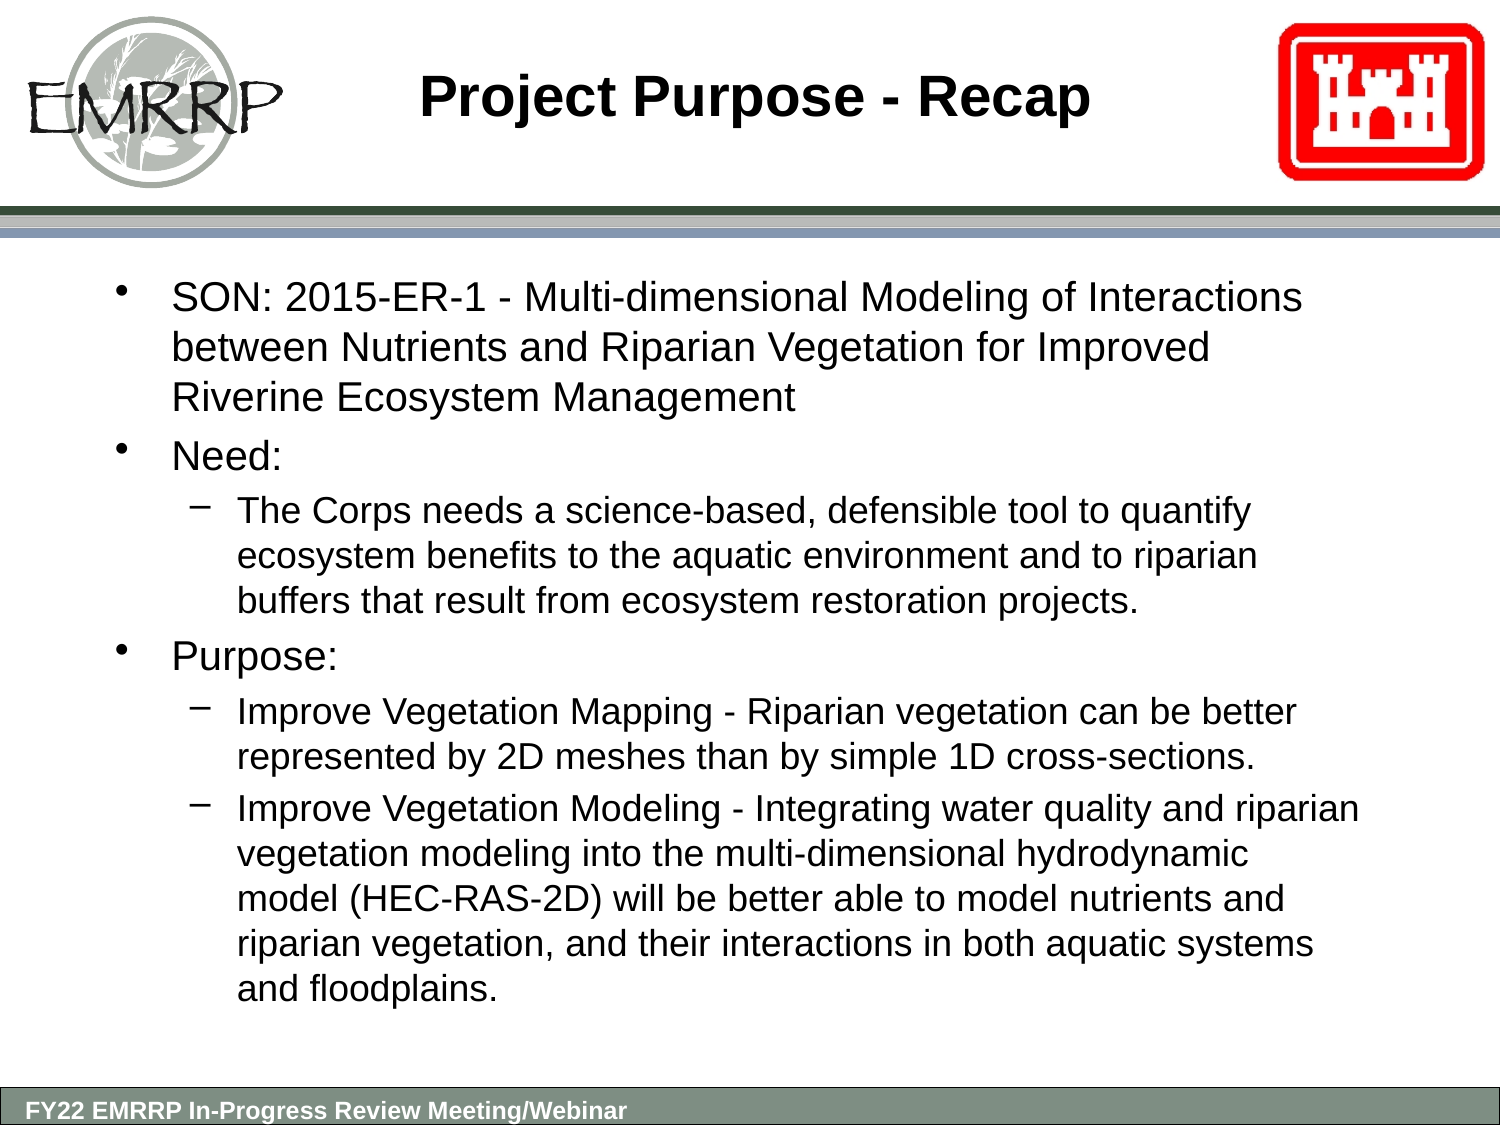

# Project Purpose - Recap
SON: 2015-ER-1 - Multi-dimensional Modeling of Interactions between Nutrients and Riparian Vegetation for Improved Riverine Ecosystem Management
Need:
The Corps needs a science-based, defensible tool to quantify ecosystem benefits to the aquatic environment and to riparian buffers that result from ecosystem restoration projects.
Purpose:
Improve Vegetation Mapping - Riparian vegetation can be better represented by 2D meshes than by simple 1D cross-sections.
Improve Vegetation Modeling - Integrating water quality and riparian vegetation modeling into the multi-dimensional hydrodynamic model (HEC-RAS-2D) will be better able to model nutrients and riparian vegetation, and their interactions in both aquatic systems and floodplains.